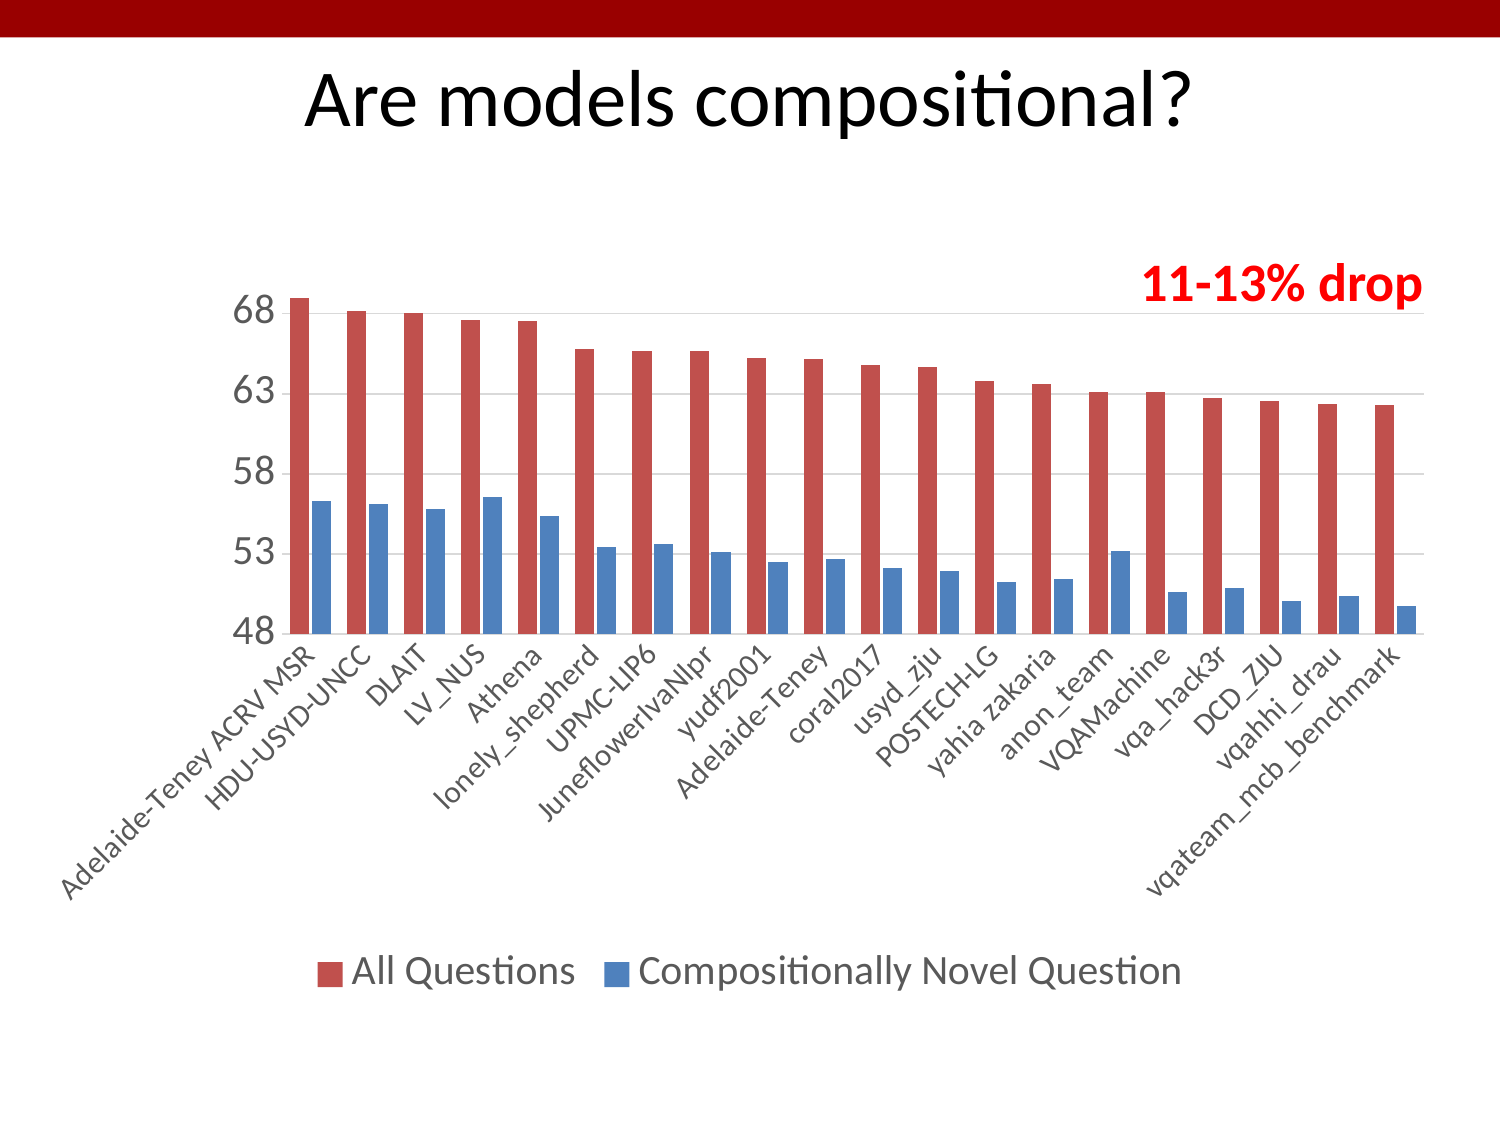

# Are models compositional?

### Chart

| Category | All Questions | Compositionally Novel Question |
|---|---|---|
| Adelaide-Teney ACRV MSR | 69.0 | 56.29 |
| HDU-USYD-UNCC | 68.16 | 56.13 |
| DLAIT | 68.07 | 55.82 |
| LV_NUS | 67.62 | 56.53 |
| Athena | 67.57 | 55.4 |
| lonely_shepherd | 65.79 | 53.44 |
| UPMC-LIP6 | 65.66999999999997 | 53.65 |
| JuneflowerIvaNlpr | 65.64 | 53.15 |
| yudf2001 | 65.23 | 52.48 |
| Adelaide-Teney | 65.17999999999998 | 52.71 |
| coral2017 | 64.79 | 52.15 |
| usyd_zju | 64.66999999999997 | 51.97 |
| POSTECH-LG | 63.79 | 51.23 |
| yahia zakaria | 63.62 | 51.45 |
| anon_team | 63.14 | 53.17 |
| VQAMachine | 63.1 | 50.66 |
| vqa_hack3r | 62.76 | 50.87 |
| DCD_ZJU | 62.53 | 50.07 |
| vqahhi_drau | 62.39 | 50.39 |
| vqateam_mcb_benchmark | 62.33 | 49.74 |
11-13% drop